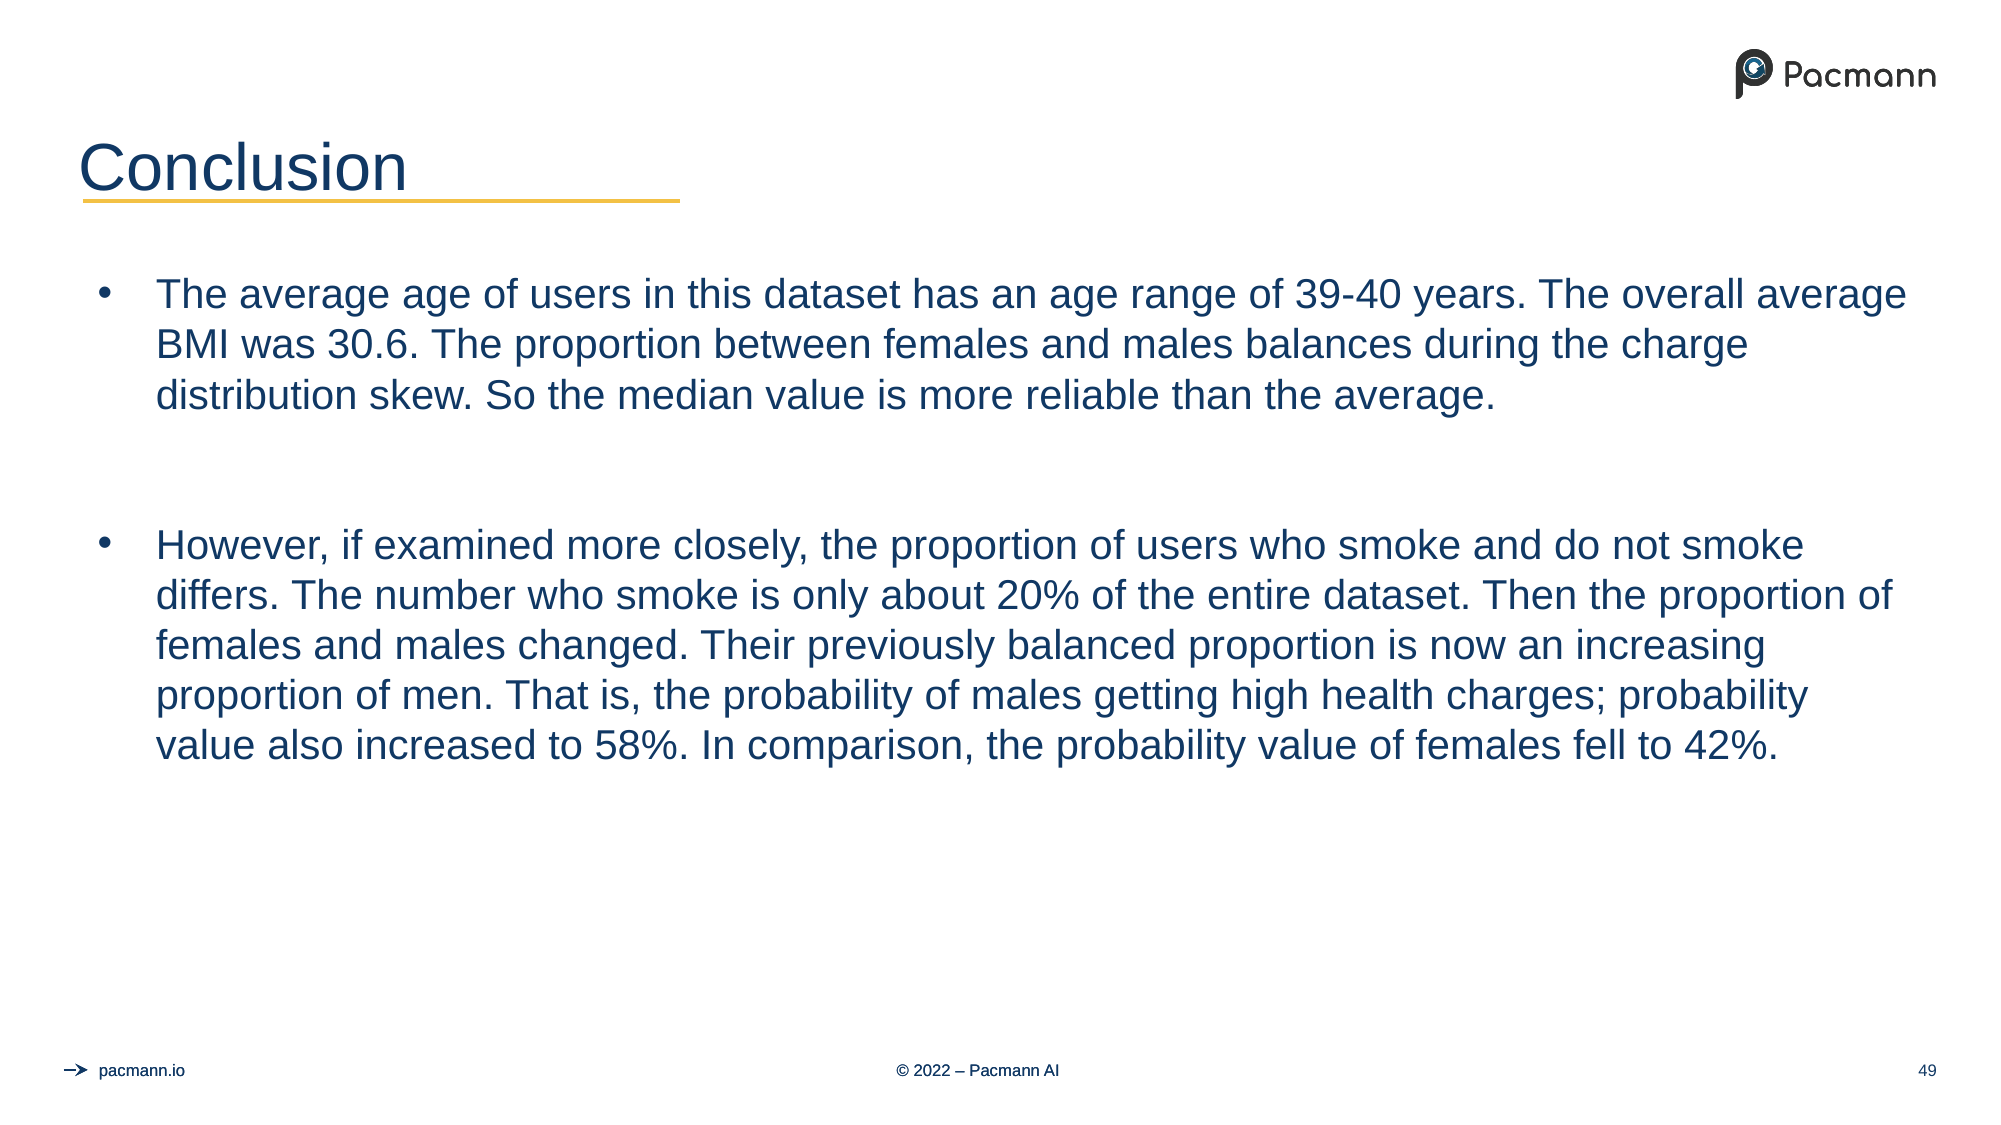

# Conclusion
The average age of users in this dataset has an age range of 39-40 years. The overall average BMI was 30.6. The proportion between females and males balances during the charge distribution skew. So the median value is more reliable than the average.

However, if examined more closely, the proportion of users who smoke and do not smoke differs. The number who smoke is only about 20% of the entire dataset. Then the proportion of females and males changed. Their previously balanced proportion is now an increasing proportion of men. That is, the probability of males getting high health charges; probability value also increased to 58%. In comparison, the probability value of females fell to 42%.